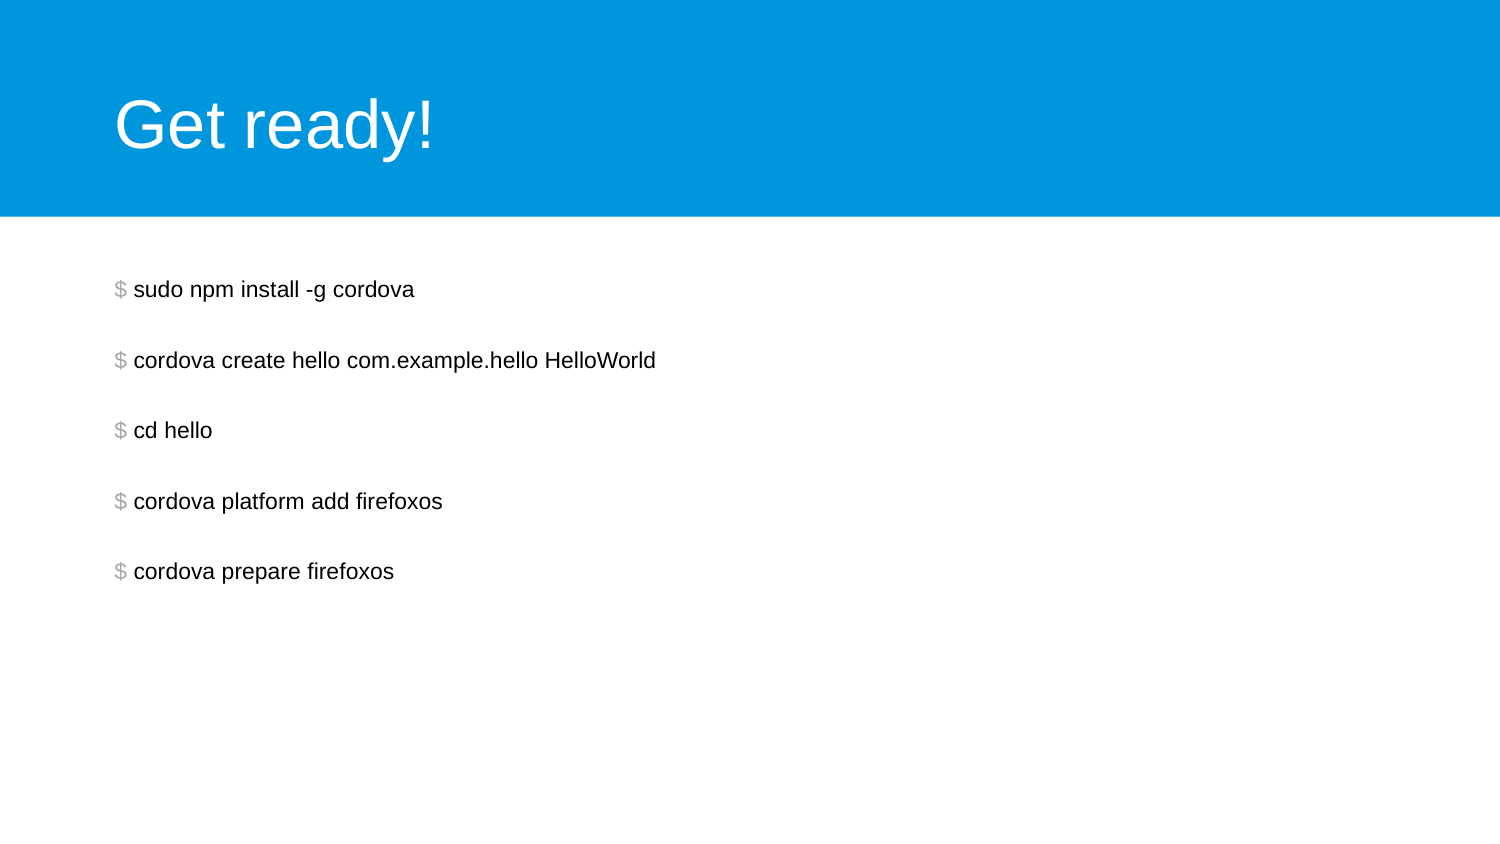

# Get ready!
$ sudo npm install -g cordova
$ cordova create hello com.example.hello HelloWorld
$ cd hello
$ cordova platform add firefoxos
$ cordova prepare firefoxos